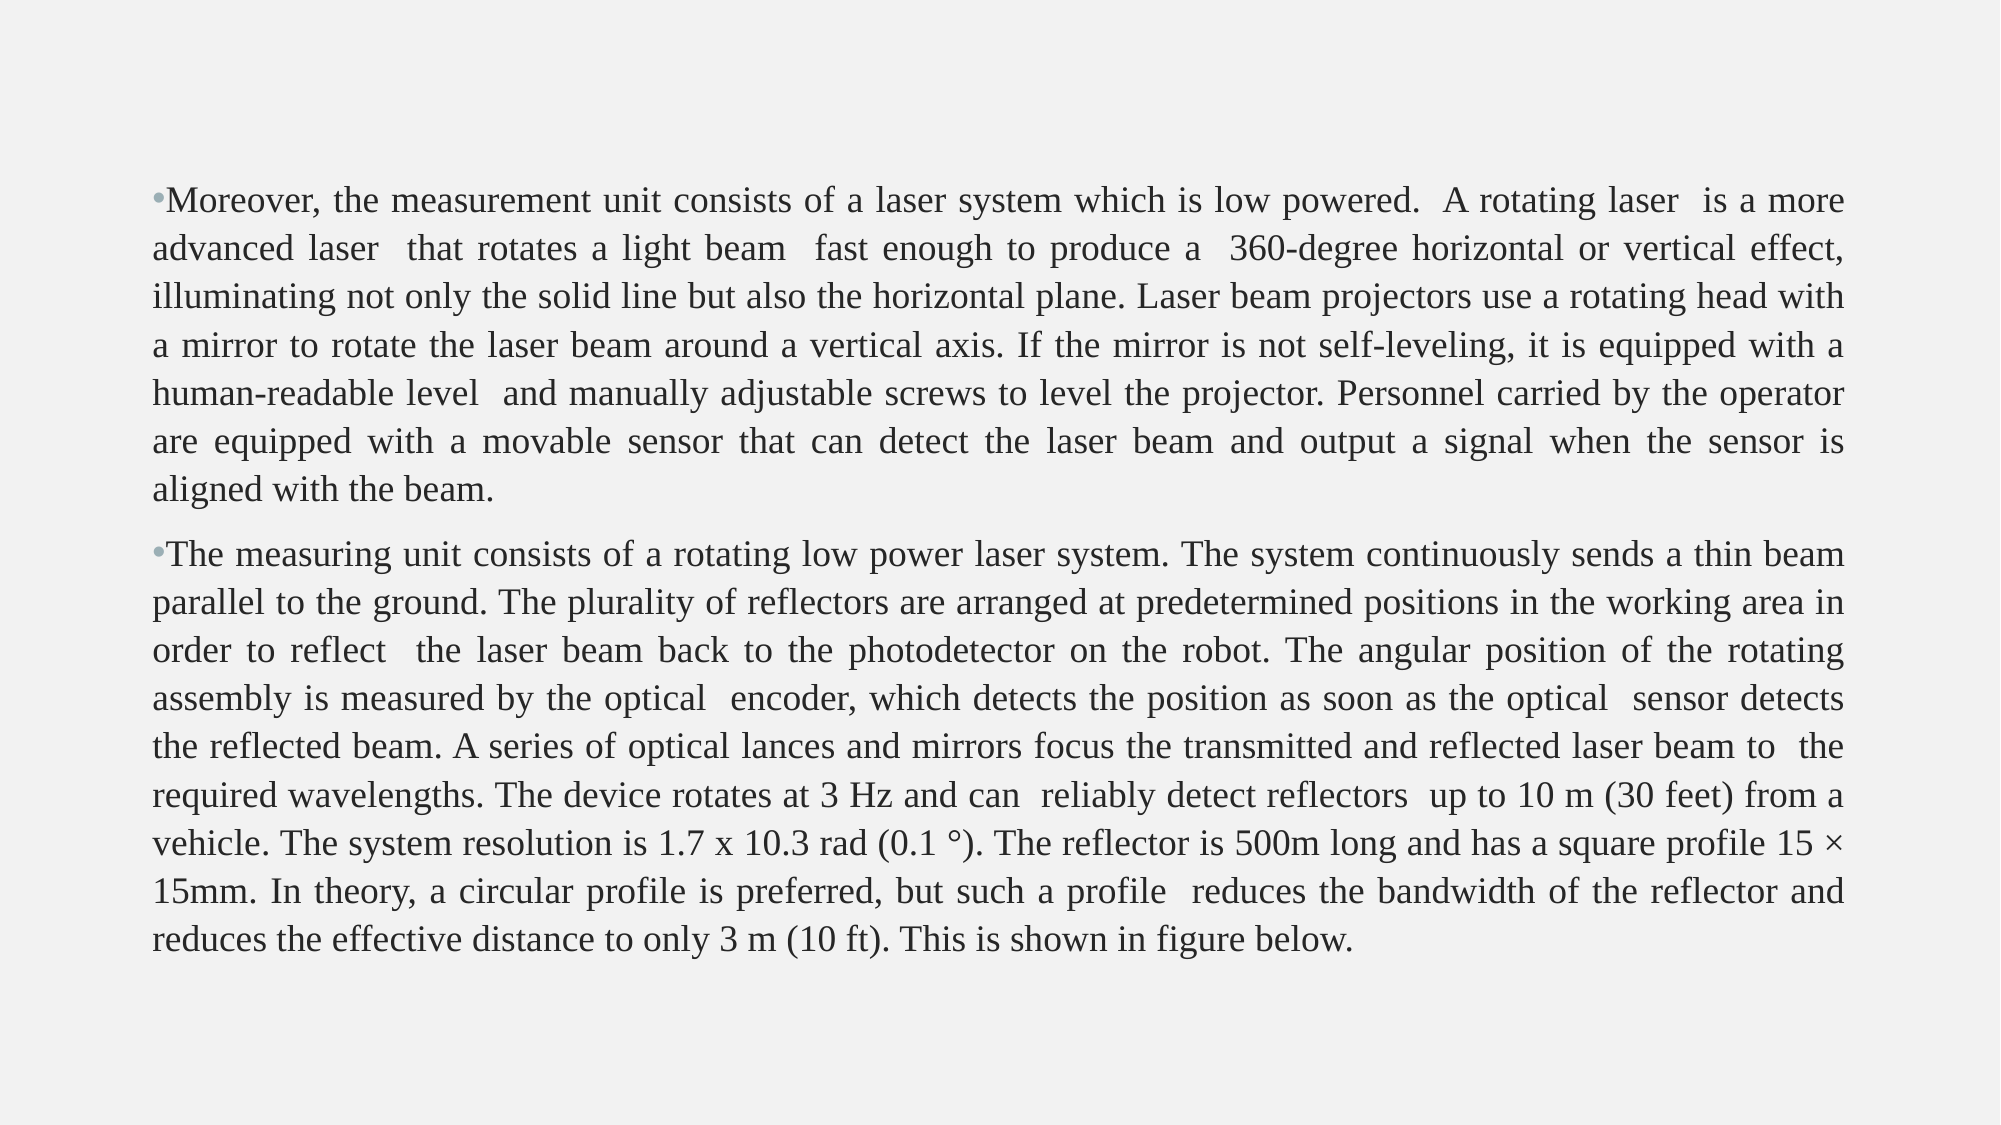

Moreover, the measurement unit consists of a laser system which is low powered.  A rotating laser  is a more advanced laser  that rotates a light beam  fast enough to produce a  360-degree horizontal or vertical effect, illuminating not only the solid line but also the horizontal plane. Laser beam projectors use a rotating head with a mirror to rotate the laser beam around a vertical axis. If the mirror is not self-leveling, it is equipped with a human-readable level  and manually adjustable screws to level the projector. Personnel carried by the operator are equipped with a movable sensor that can detect the laser beam and output a signal when the sensor is aligned with the beam.
The measuring unit consists of a rotating low power laser system. The system continuously sends a thin beam parallel to the ground. The plurality of reflectors are arranged at predetermined positions in the working area in order to reflect  the laser beam back to the photodetector on the robot. The angular position of the rotating assembly is measured by the optical  encoder, which detects the position as soon as the optical  sensor detects the reflected beam. A series of optical lances and mirrors focus the transmitted and reflected laser beam to  the required wavelengths. The device rotates at 3 Hz and can  reliably detect reflectors  up to 10 m (30 feet) from a vehicle. The system resolution is 1.7 x 10.3 rad (0.1 °). The reflector is 500m long and has a square profile 15 × 15mm. In theory, a circular profile is preferred, but such a profile  reduces the bandwidth of the reflector and reduces the effective distance to only 3 m (10 ft). This is shown in figure below.